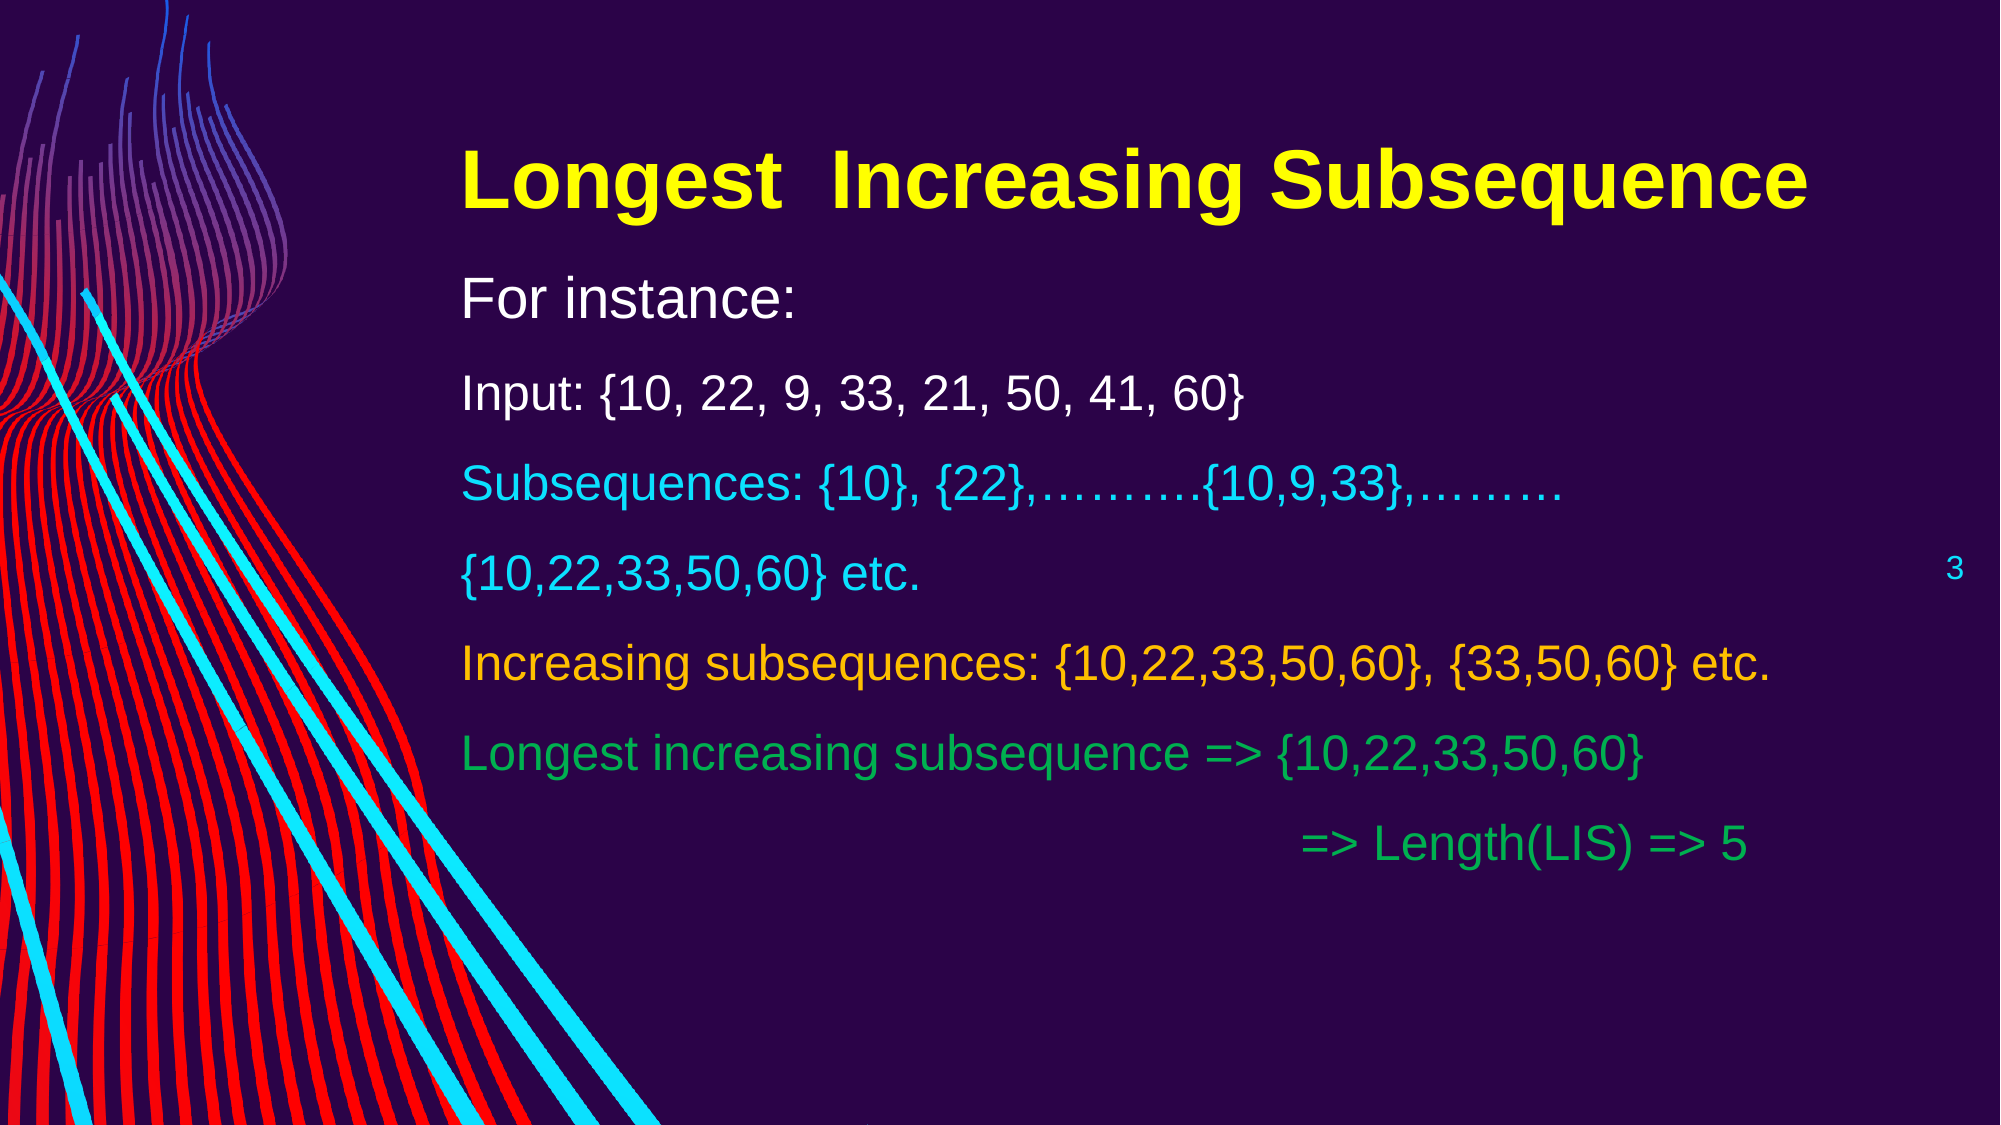

Longest  Increasing Subsequence
For instance:
Input: {10, 22, 9, 33, 21, 50, 41, 60}
Subsequences: {10}, {22},……….{10,9,33},………{10,22,33,50,60} etc.
Increasing subsequences: {10,22,33,50,60}, {33,50,60} etc.
Longest increasing subsequence => {10,22,33,50,60}
                                                            => Length(LIS) => 5
3